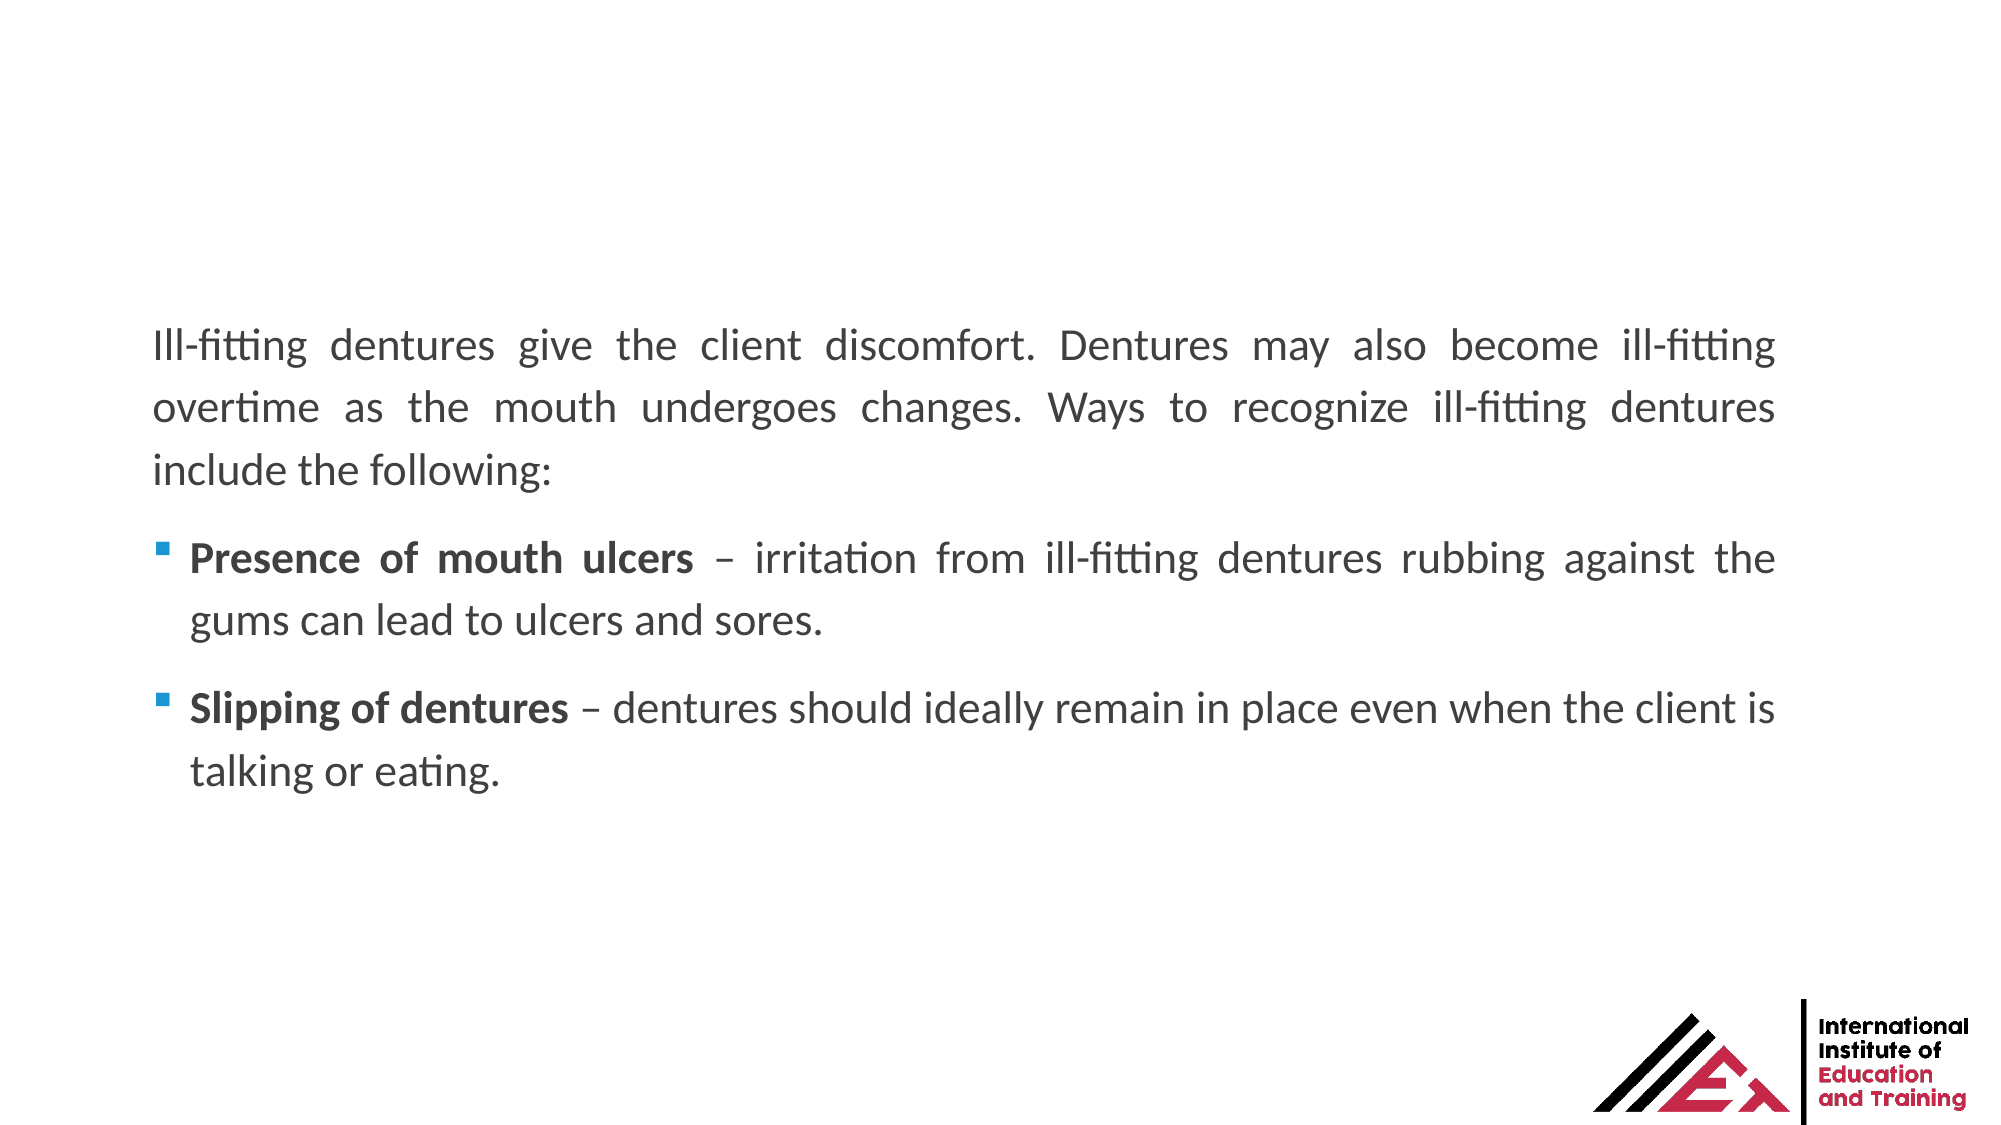

Ill-fitting dentures give the client discomfort. Dentures may also become ill-fitting overtime as the mouth undergoes changes. Ways to recognize ill-fitting dentures include the following:
Presence of mouth ulcers – irritation from ill-fitting dentures rubbing against the gums can lead to ulcers and sores.
Slipping of dentures – dentures should ideally remain in place even when the client is talking or eating.